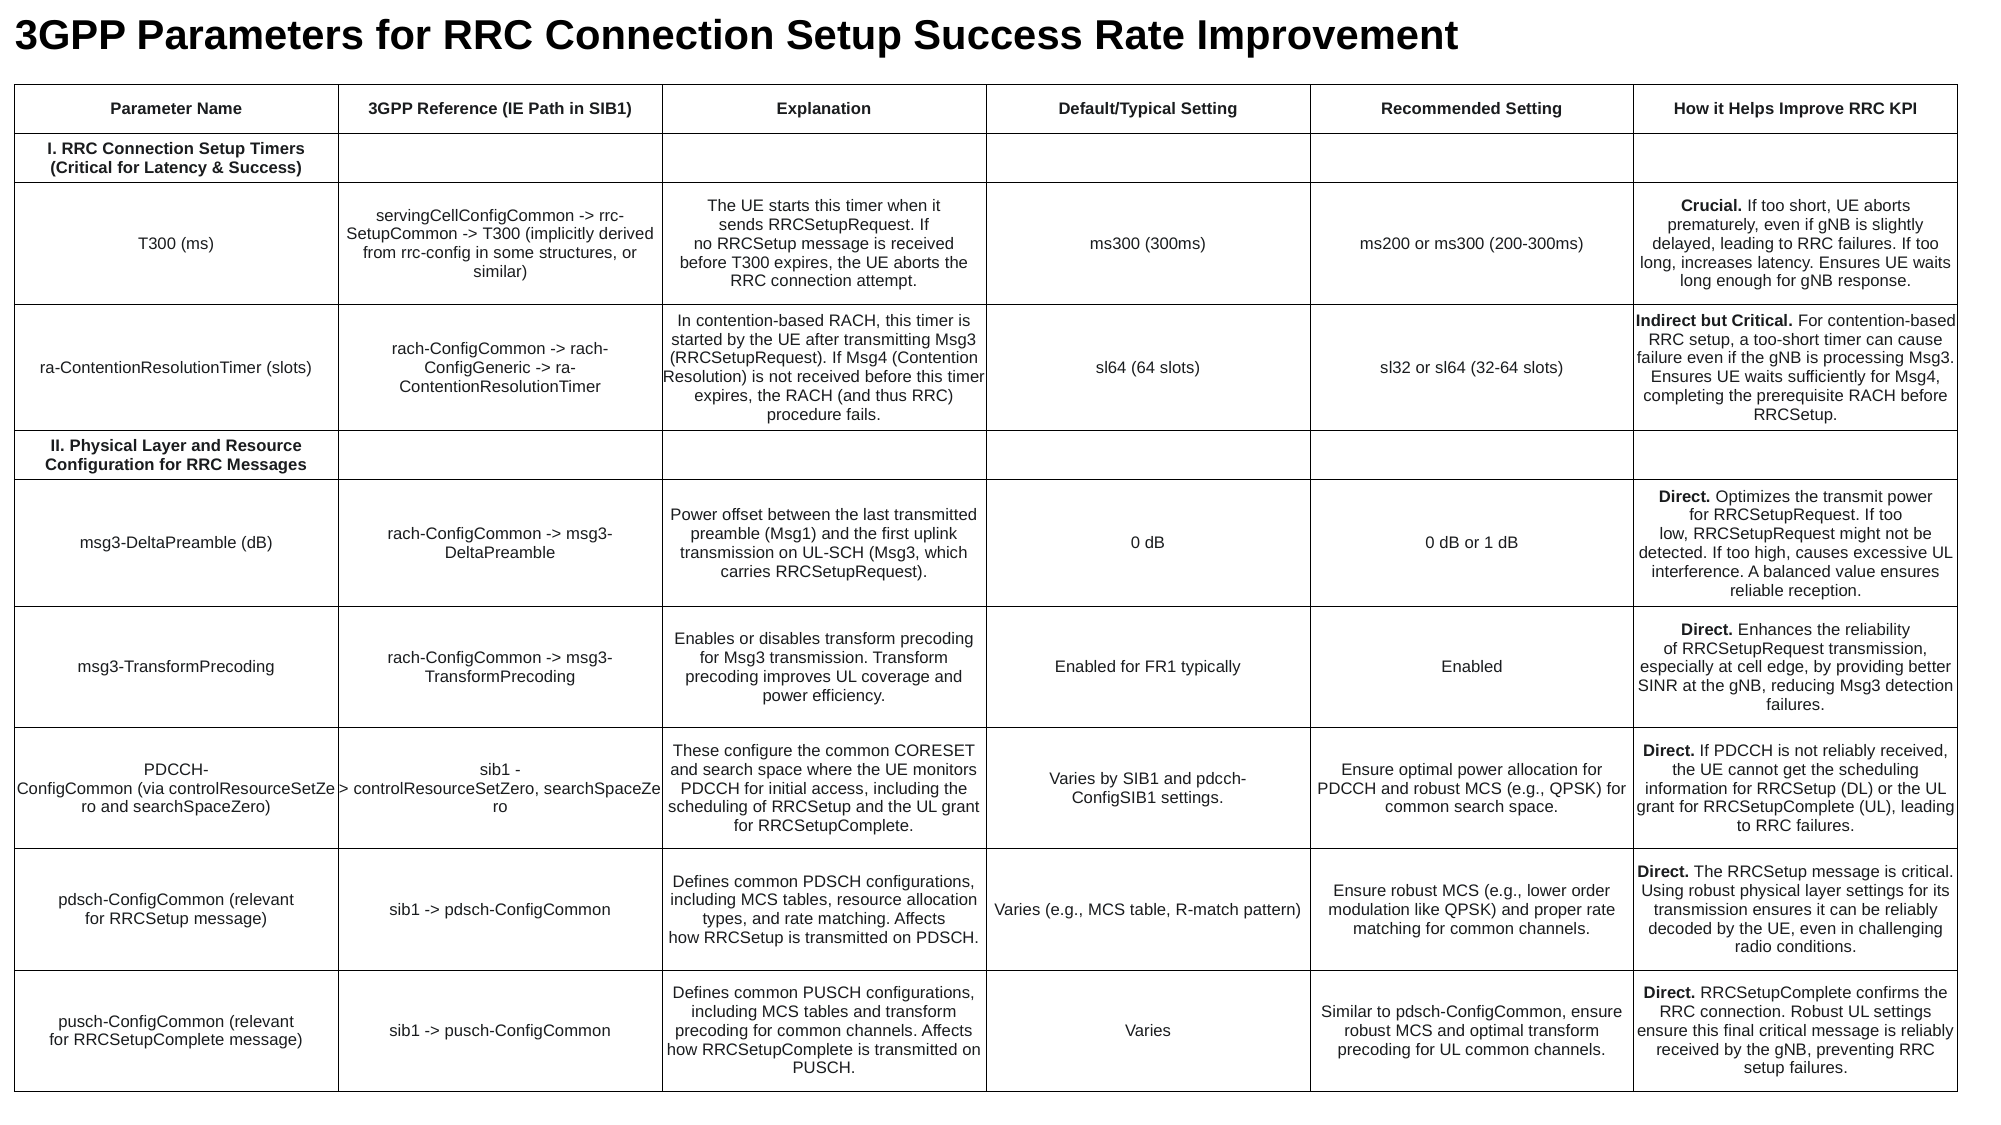

3GPP Parameters for RRC Connection Setup Success Rate Improvement
| Parameter Name | 3GPP Reference (IE Path in SIB1) | Explanation | Default/Typical Setting | Recommended Setting | How it Helps Improve RRC KPI |
| --- | --- | --- | --- | --- | --- |
| I. RRC Connection Setup Timers (Critical for Latency & Success) |  |  |  |  |  |
| T300 (ms) | servingCellConfigCommon -> rrc-SetupCommon -> T300 (implicitly derived from rrc-config in some structures, or similar) | The UE starts this timer when it sends RRCSetupRequest. If no RRCSetup message is received before T300 expires, the UE aborts the RRC connection attempt. | ms300 (300ms) | ms200 or ms300 (200-300ms) | Crucial. If too short, UE aborts prematurely, even if gNB is slightly delayed, leading to RRC failures. If too long, increases latency. Ensures UE waits long enough for gNB response. |
| ra-ContentionResolutionTimer (slots) | rach-ConfigCommon -> rach-ConfigGeneric -> ra-ContentionResolutionTimer | In contention-based RACH, this timer is started by the UE after transmitting Msg3 (RRCSetupRequest). If Msg4 (Contention Resolution) is not received before this timer expires, the RACH (and thus RRC) procedure fails. | sl64 (64 slots) | sl32 or sl64 (32-64 slots) | Indirect but Critical. For contention-based RRC setup, a too-short timer can cause failure even if the gNB is processing Msg3. Ensures UE waits sufficiently for Msg4, completing the prerequisite RACH before RRCSetup. |
| II. Physical Layer and Resource Configuration for RRC Messages |  |  |  |  |  |
| msg3-DeltaPreamble (dB) | rach-ConfigCommon -> msg3-DeltaPreamble | Power offset between the last transmitted preamble (Msg1) and the first uplink transmission on UL-SCH (Msg3, which carries RRCSetupRequest). | 0 dB | 0 dB or 1 dB | Direct. Optimizes the transmit power for RRCSetupRequest. If too low, RRCSetupRequest might not be detected. If too high, causes excessive UL interference. A balanced value ensures reliable reception. |
| msg3-TransformPrecoding | rach-ConfigCommon -> msg3-TransformPrecoding | Enables or disables transform precoding for Msg3 transmission. Transform precoding improves UL coverage and power efficiency. | Enabled for FR1 typically | Enabled | Direct. Enhances the reliability of RRCSetupRequest transmission, especially at cell edge, by providing better SINR at the gNB, reducing Msg3 detection failures. |
| PDCCH-ConfigCommon (via controlResourceSetZero and searchSpaceZero) | sib1 -> controlResourceSetZero, searchSpaceZero | These configure the common CORESET and search space where the UE monitors PDCCH for initial access, including the scheduling of RRCSetup and the UL grant for RRCSetupComplete. | Varies by SIB1 and pdcch-ConfigSIB1 settings. | Ensure optimal power allocation for PDCCH and robust MCS (e.g., QPSK) for common search space. | Direct. If PDCCH is not reliably received, the UE cannot get the scheduling information for RRCSetup (DL) or the UL grant for RRCSetupComplete (UL), leading to RRC failures. |
| pdsch-ConfigCommon (relevant for RRCSetup message) | sib1 -> pdsch-ConfigCommon | Defines common PDSCH configurations, including MCS tables, resource allocation types, and rate matching. Affects how RRCSetup is transmitted on PDSCH. | Varies (e.g., MCS table, R-match pattern) | Ensure robust MCS (e.g., lower order modulation like QPSK) and proper rate matching for common channels. | Direct. The RRCSetup message is critical. Using robust physical layer settings for its transmission ensures it can be reliably decoded by the UE, even in challenging radio conditions. |
| pusch-ConfigCommon (relevant for RRCSetupComplete message) | sib1 -> pusch-ConfigCommon | Defines common PUSCH configurations, including MCS tables and transform precoding for common channels. Affects how RRCSetupComplete is transmitted on PUSCH. | Varies | Similar to pdsch-ConfigCommon, ensure robust MCS and optimal transform precoding for UL common channels. | Direct. RRCSetupComplete confirms the RRC connection. Robust UL settings ensure this final critical message is reliably received by the gNB, preventing RRC setup failures. |